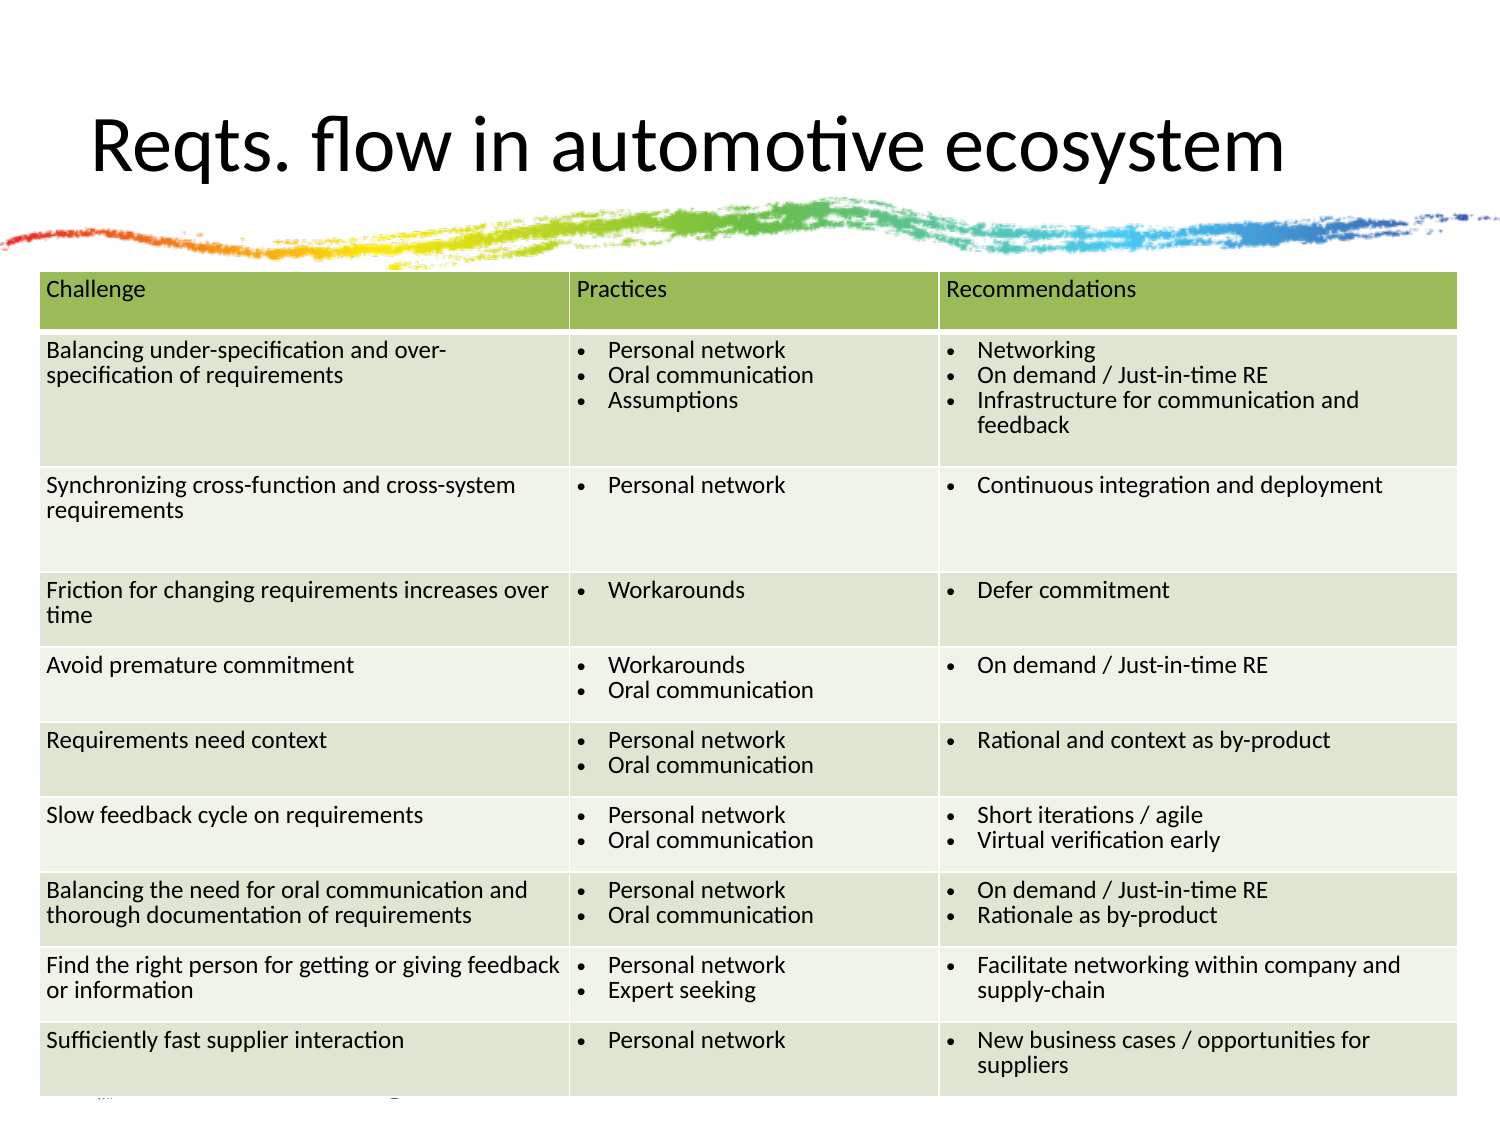

# Reqts. flow in automotive ecosystem
| Challenge | Practices | Recommendations |
| --- | --- | --- |
| Balancing under-specification and over-specification of requirements | Personal network Oral communication Assumptions | Networking On demand / Just-in-time RE Infrastructure for communication and feedback |
| Synchronizing cross-function and cross-system requirements | Personal network | Continuous integration and deployment |
| Friction for changing requirements increases over time | Workarounds | Defer commitment |
| Avoid premature commitment | Workarounds Oral communication | On demand / Just-in-time RE |
| Requirements need context | Personal network Oral communication | Rational and context as by-product |
| Slow feedback cycle on requirements | Personal network Oral communication | Short iterations / agile Virtual verification early |
| Balancing the need for oral communication and thorough documentation of requirements | Personal network Oral communication | On demand / Just-in-time RE Rationale as by-product |
| Find the right person for getting or giving feedback or information | Personal network Expert seeking | Facilitate networking within company and supply-chain |
| Sufficiently fast supplier interaction | Personal network | New business cases / opportunities for suppliers |